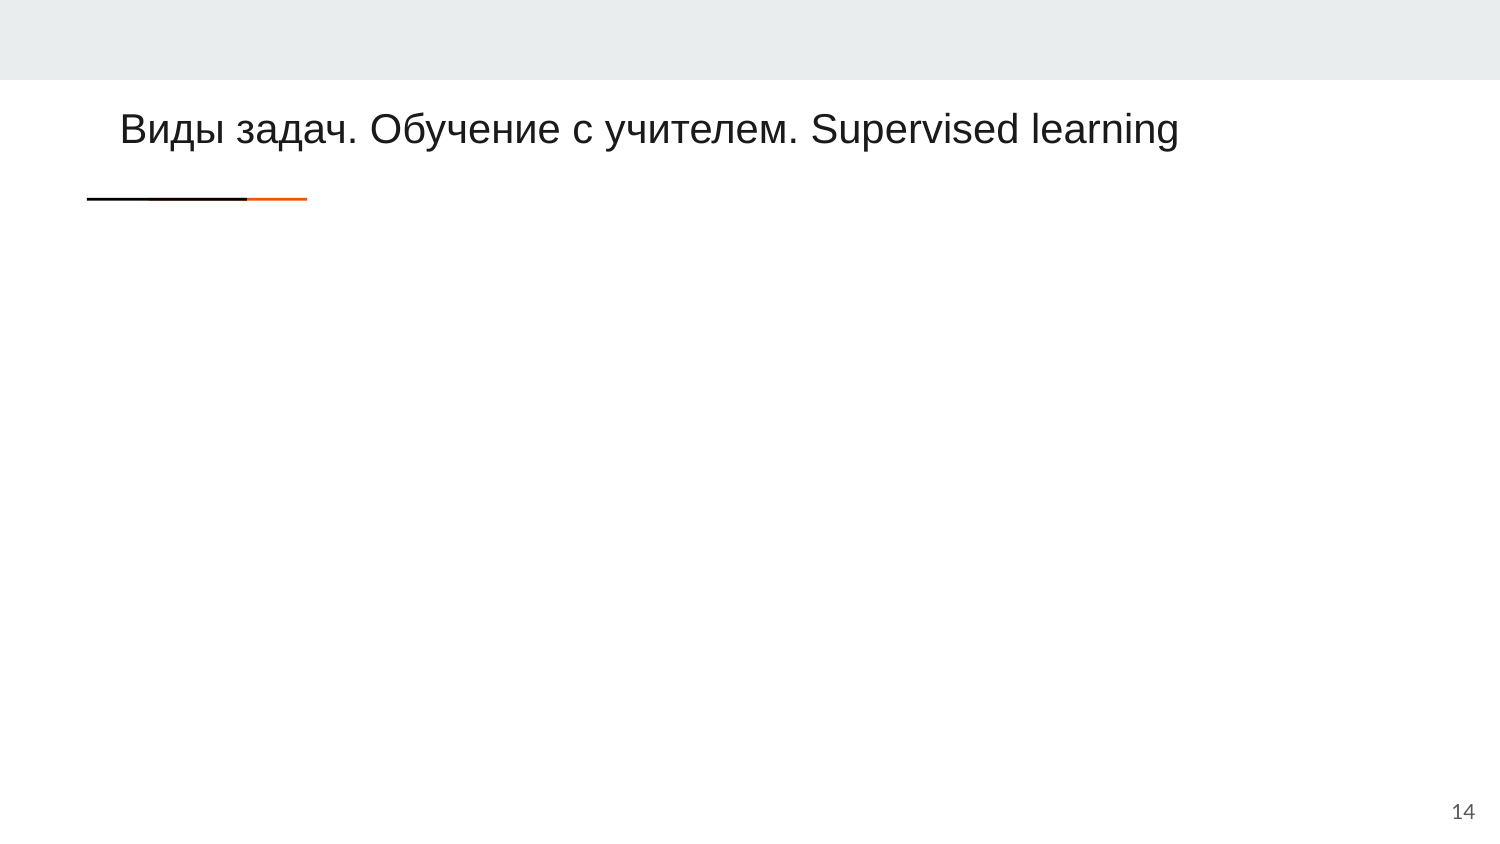

# Виды задач. Обучение с учителем. Supervised learning
14